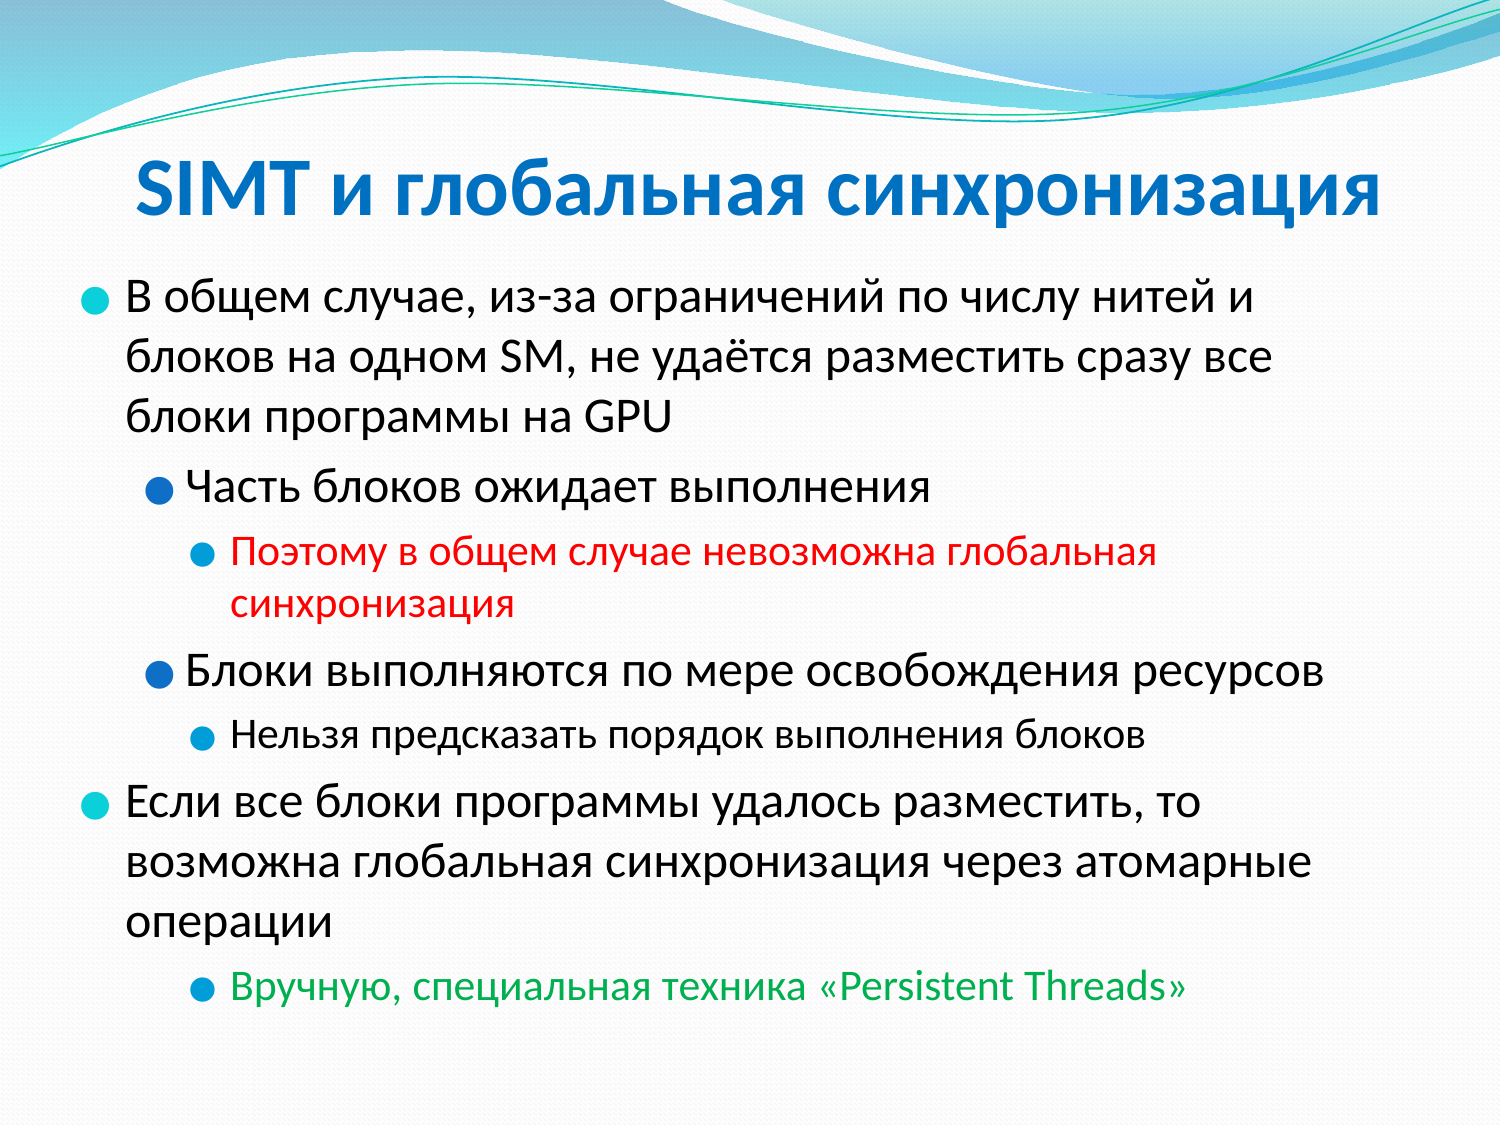

# SIMT и глобальная синхронизация
В общем случае, из-за ограничений по числу нитей и блоков на одном SM, не удаётся разместить сразу все блоки программы на GPU
Часть блоков ожидает выполнения
Поэтому в общем случае невозможна глобальная синхронизация
Блоки выполняются по мере освобождения ресурсов
Нельзя предсказать порядок выполнения блоков
Если все блоки программы удалось разместить, то возможна глобальная синхронизация через атомарные операции
Вручную, специальная техника «Persistent Threads»